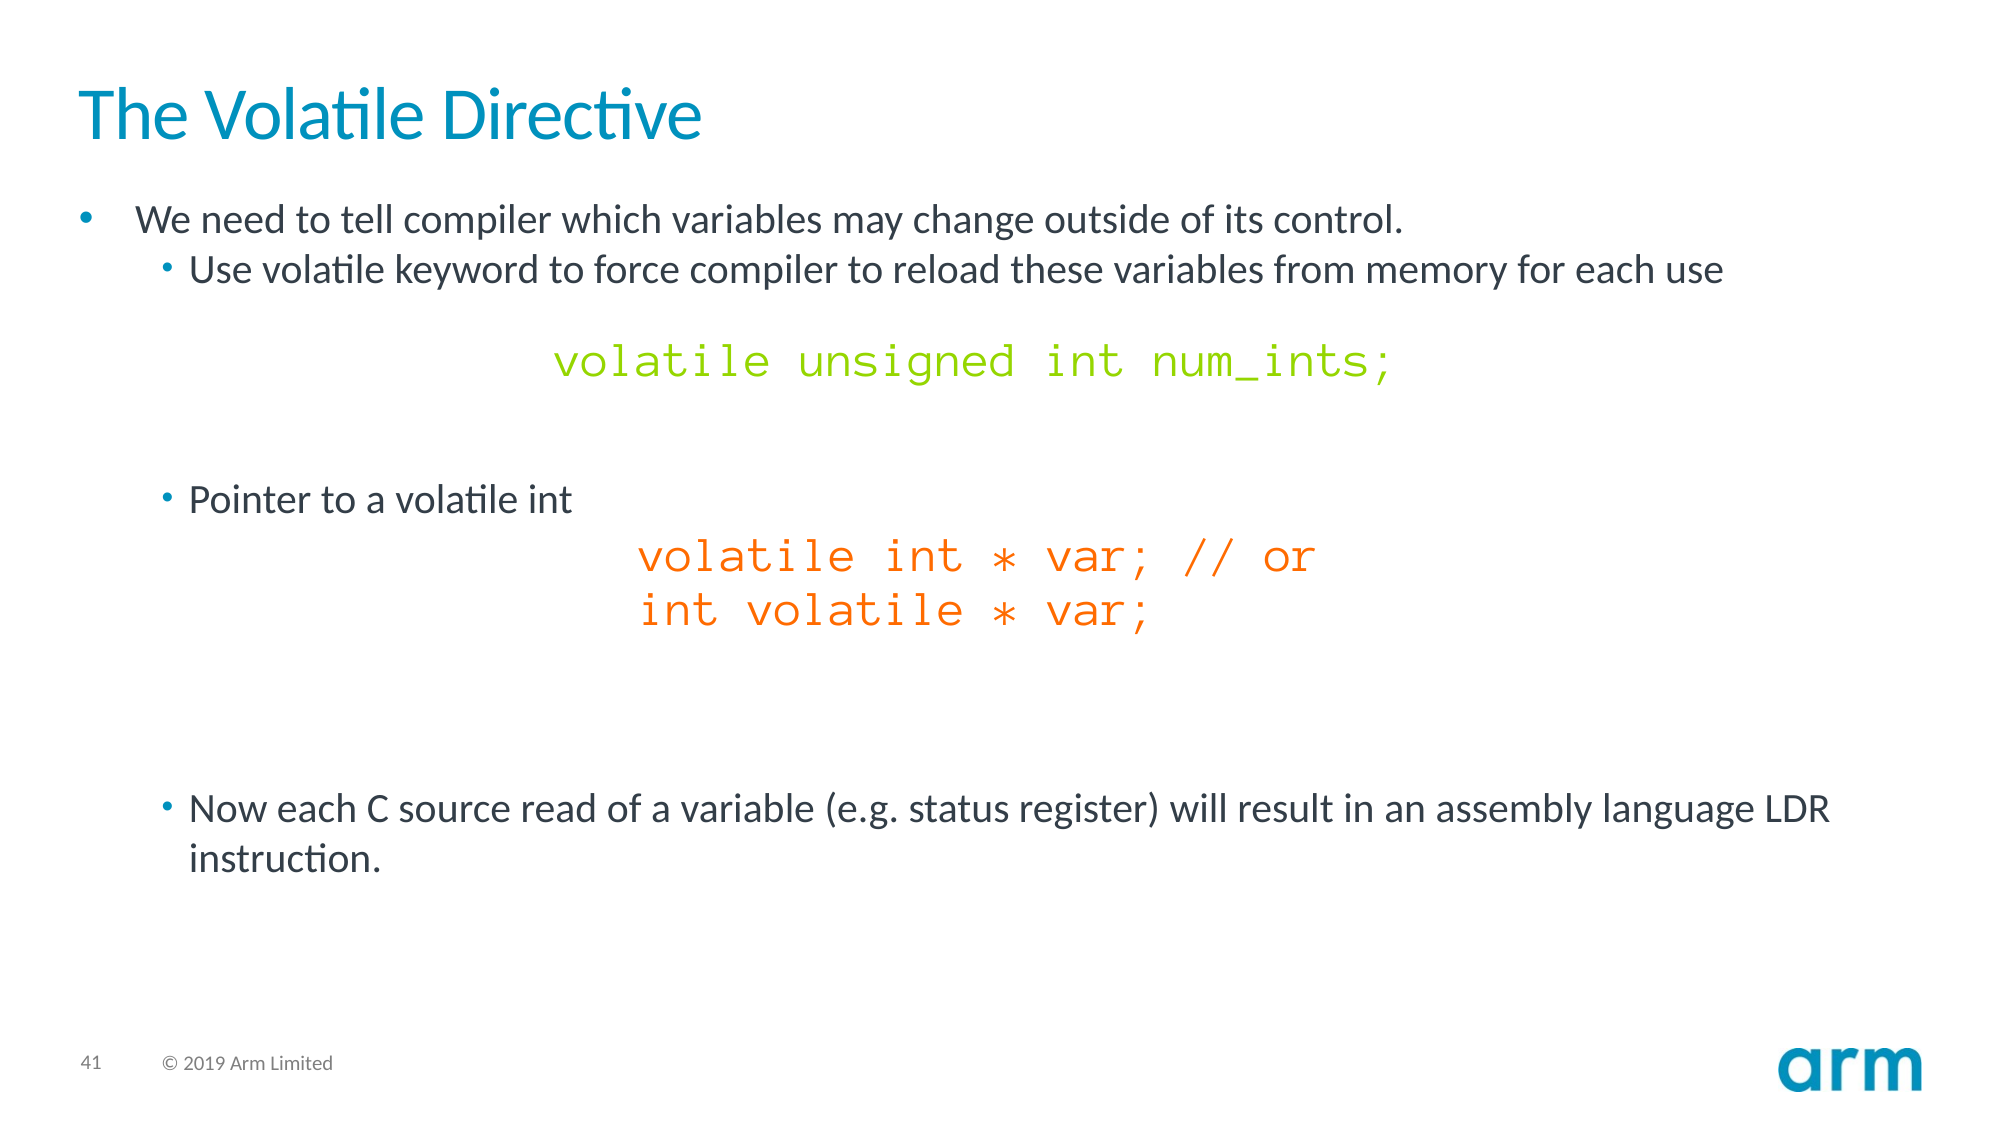

# The Volatile Directive
We need to tell compiler which variables may change outside of its control.
Use volatile keyword to force compiler to reload these variables from memory for each use

Pointer to a volatile int

Now each C source read of a variable (e.g. status register) will result in an assembly language LDR instruction.

volatile unsigned int num_ints;
volatile int * var; // or
int volatile * var;